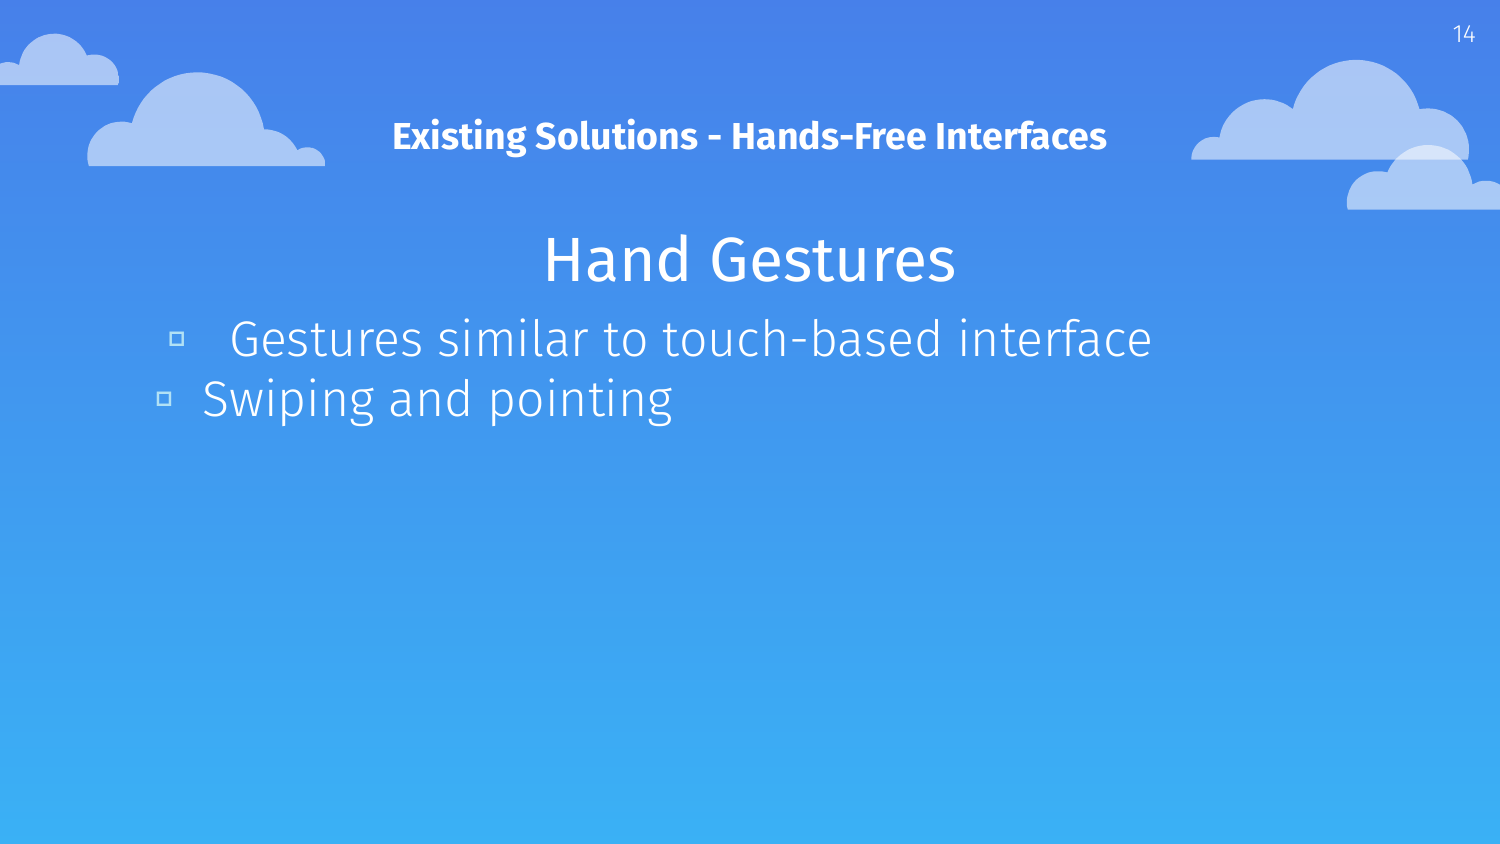

14
Existing Solutions - Hands-Free Interfaces
Hand Gestures
Gestures similar to touch-based interface
  Swiping and pointing